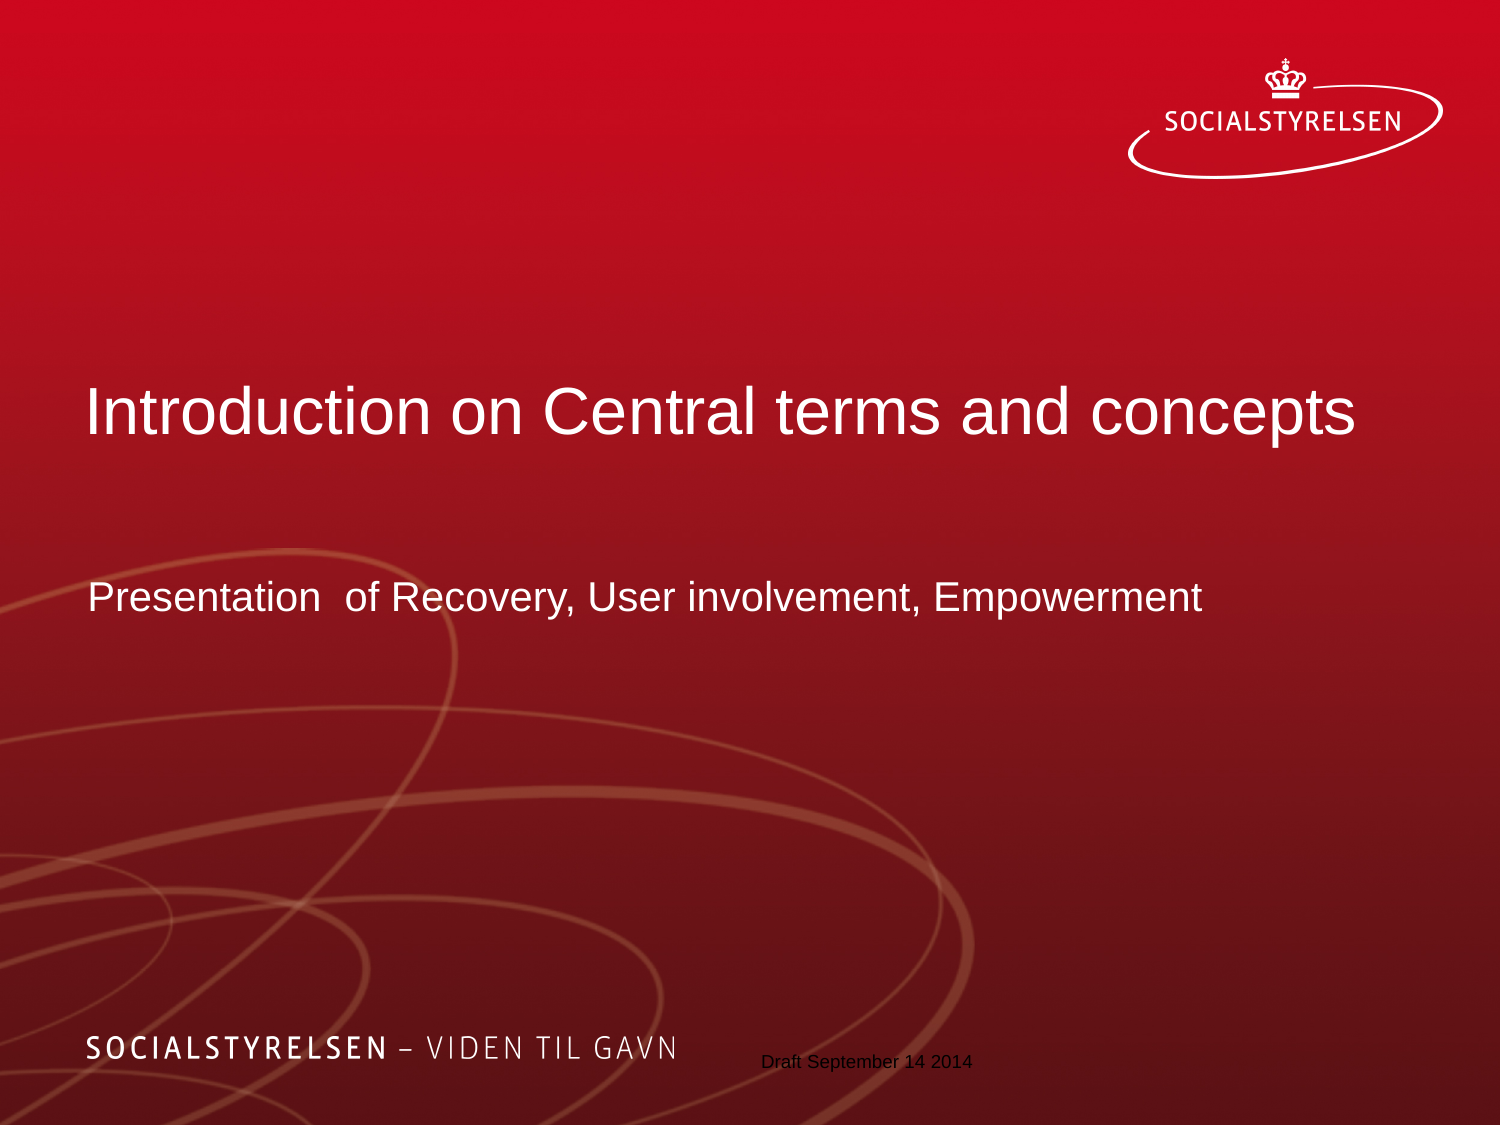

# Introduction on Central terms and concepts
Presentation  of Recovery, User involvement, Empowerment
Draft September 14 2014